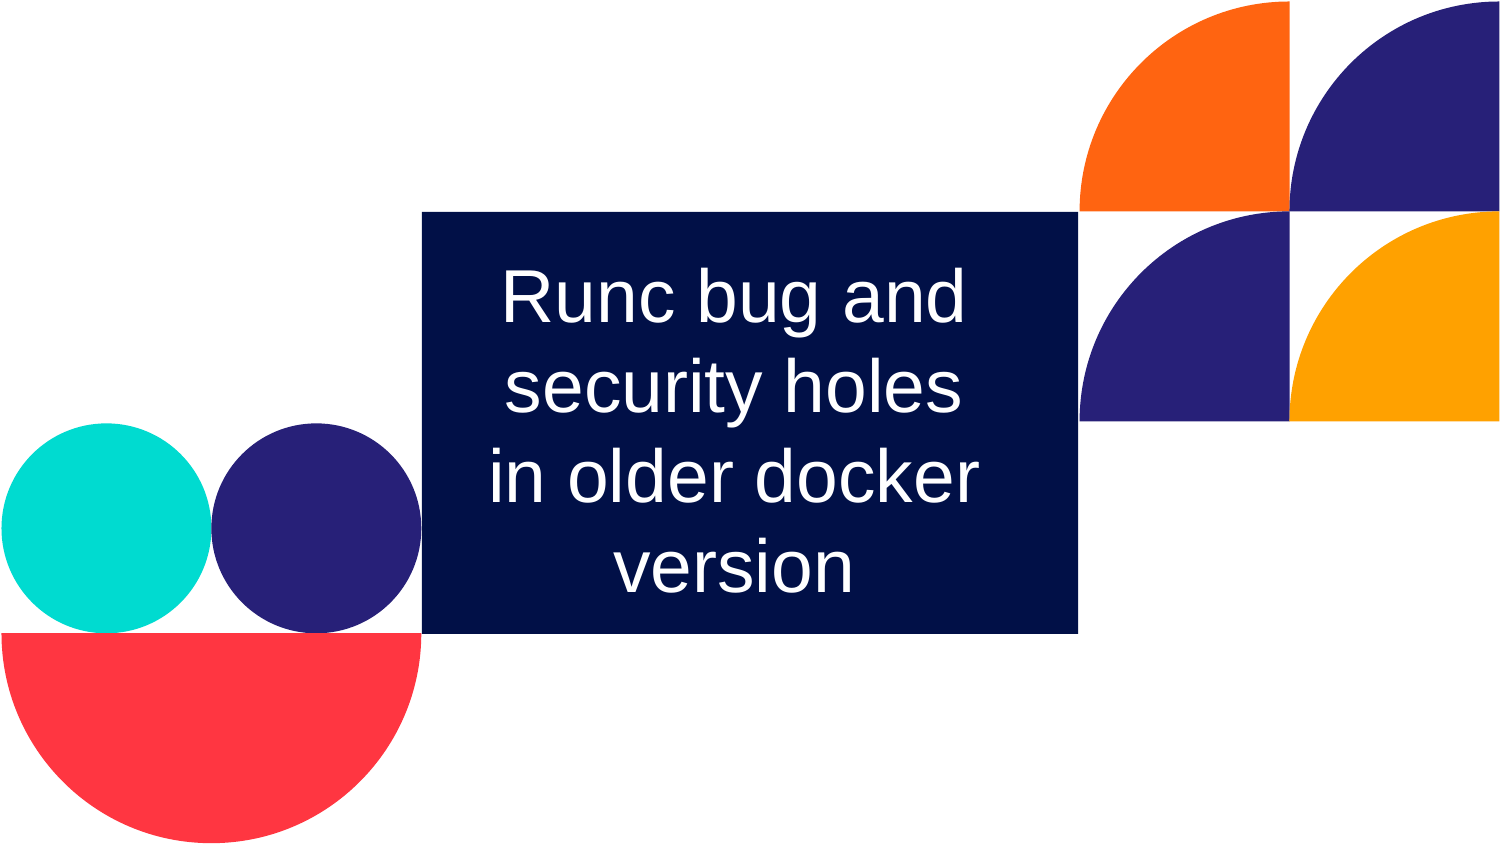

Runc bug and security holes in older docker version